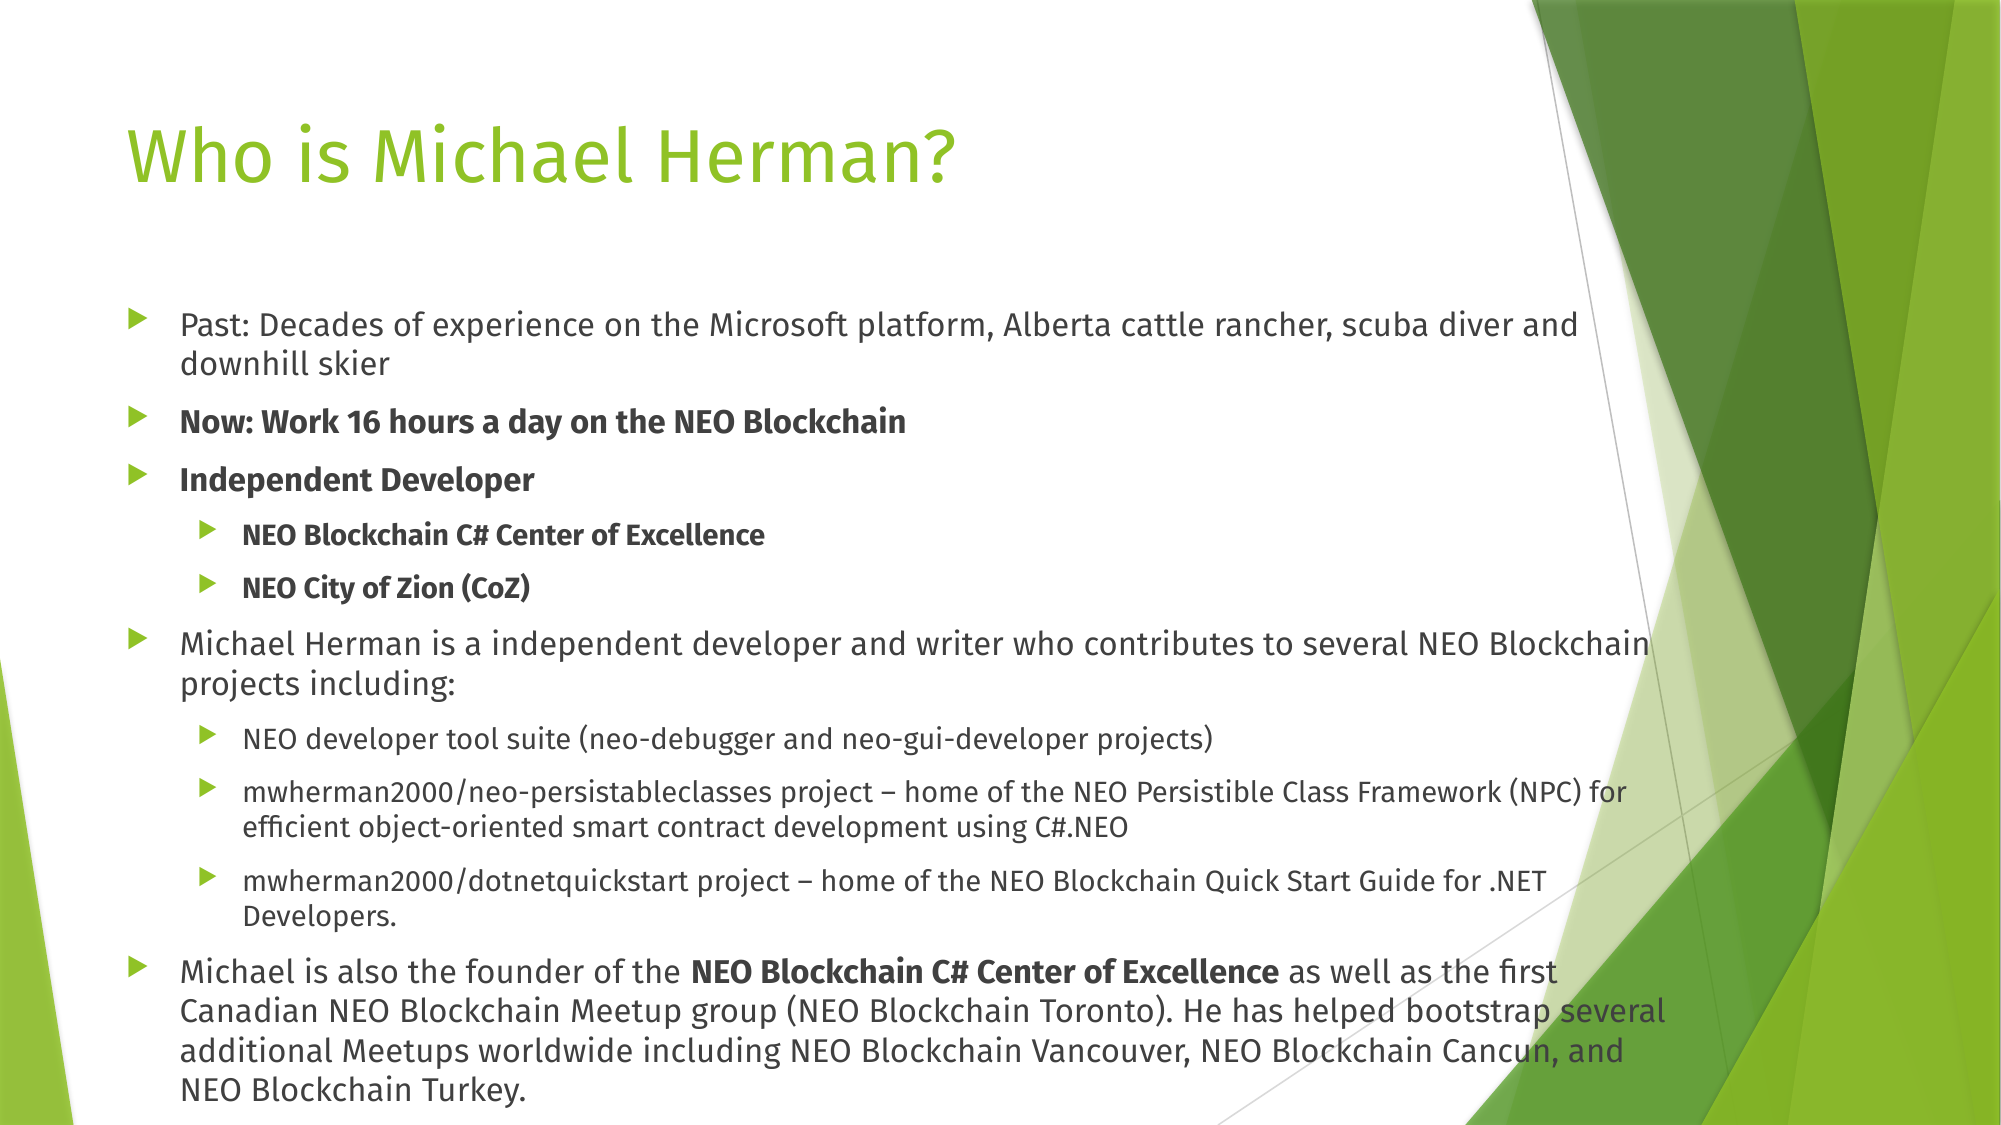

# Who is Michael Herman?
Past: Decades of experience on the Microsoft platform, Alberta cattle rancher, scuba diver and downhill skier
Now: Work 16 hours a day on the NEO Blockchain
Independent Developer
NEO Blockchain C# Center of Excellence
NEO City of Zion (CoZ)
Michael Herman is a independent developer and writer who contributes to several NEO Blockchain projects including:
NEO developer tool suite (neo-debugger and neo-gui-developer projects)
mwherman2000/neo-persistableclasses project – home of the NEO Persistible Class Framework (NPC) for efficient object-oriented smart contract development using C#.NEO
mwherman2000/dotnetquickstart project – home of the NEO Blockchain Quick Start Guide for .NET Developers.
Michael is also the founder of the NEO Blockchain C# Center of Excellence as well as the first Canadian NEO Blockchain Meetup group (NEO Blockchain Toronto). He has helped bootstrap several additional Meetups worldwide including NEO Blockchain Vancouver, NEO Blockchain Cancun, and NEO Blockchain Turkey.